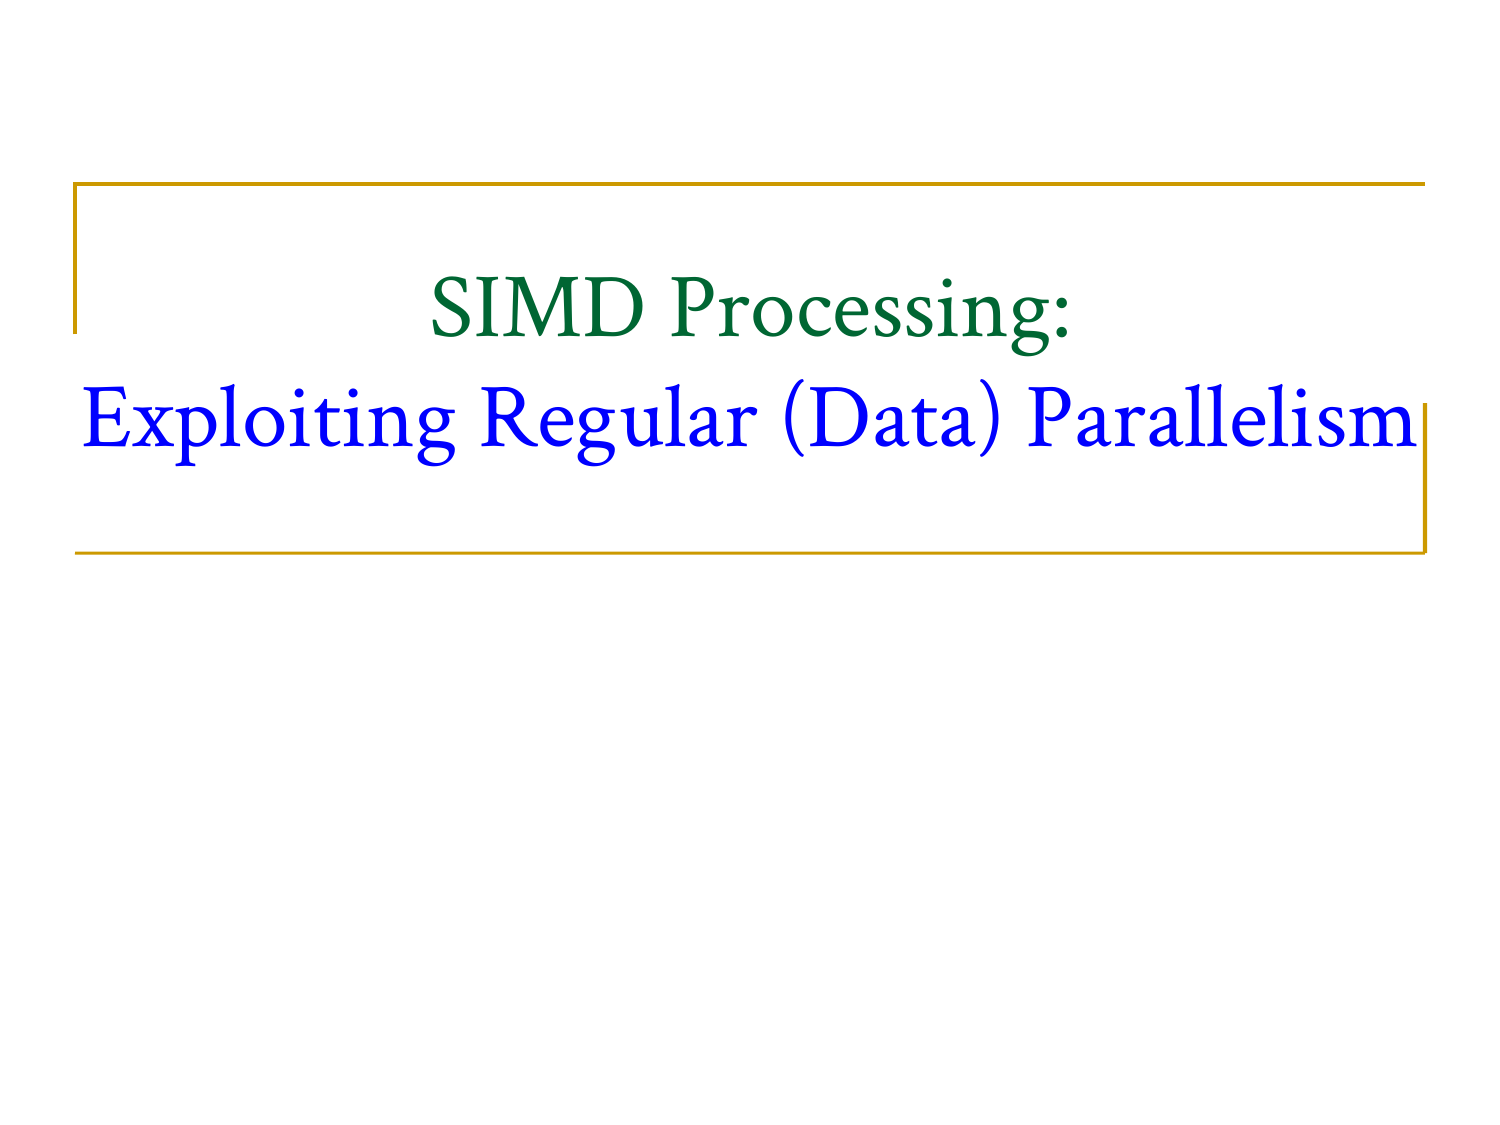

# SIMD Processing: Exploiting Regular (Data) Parallelism